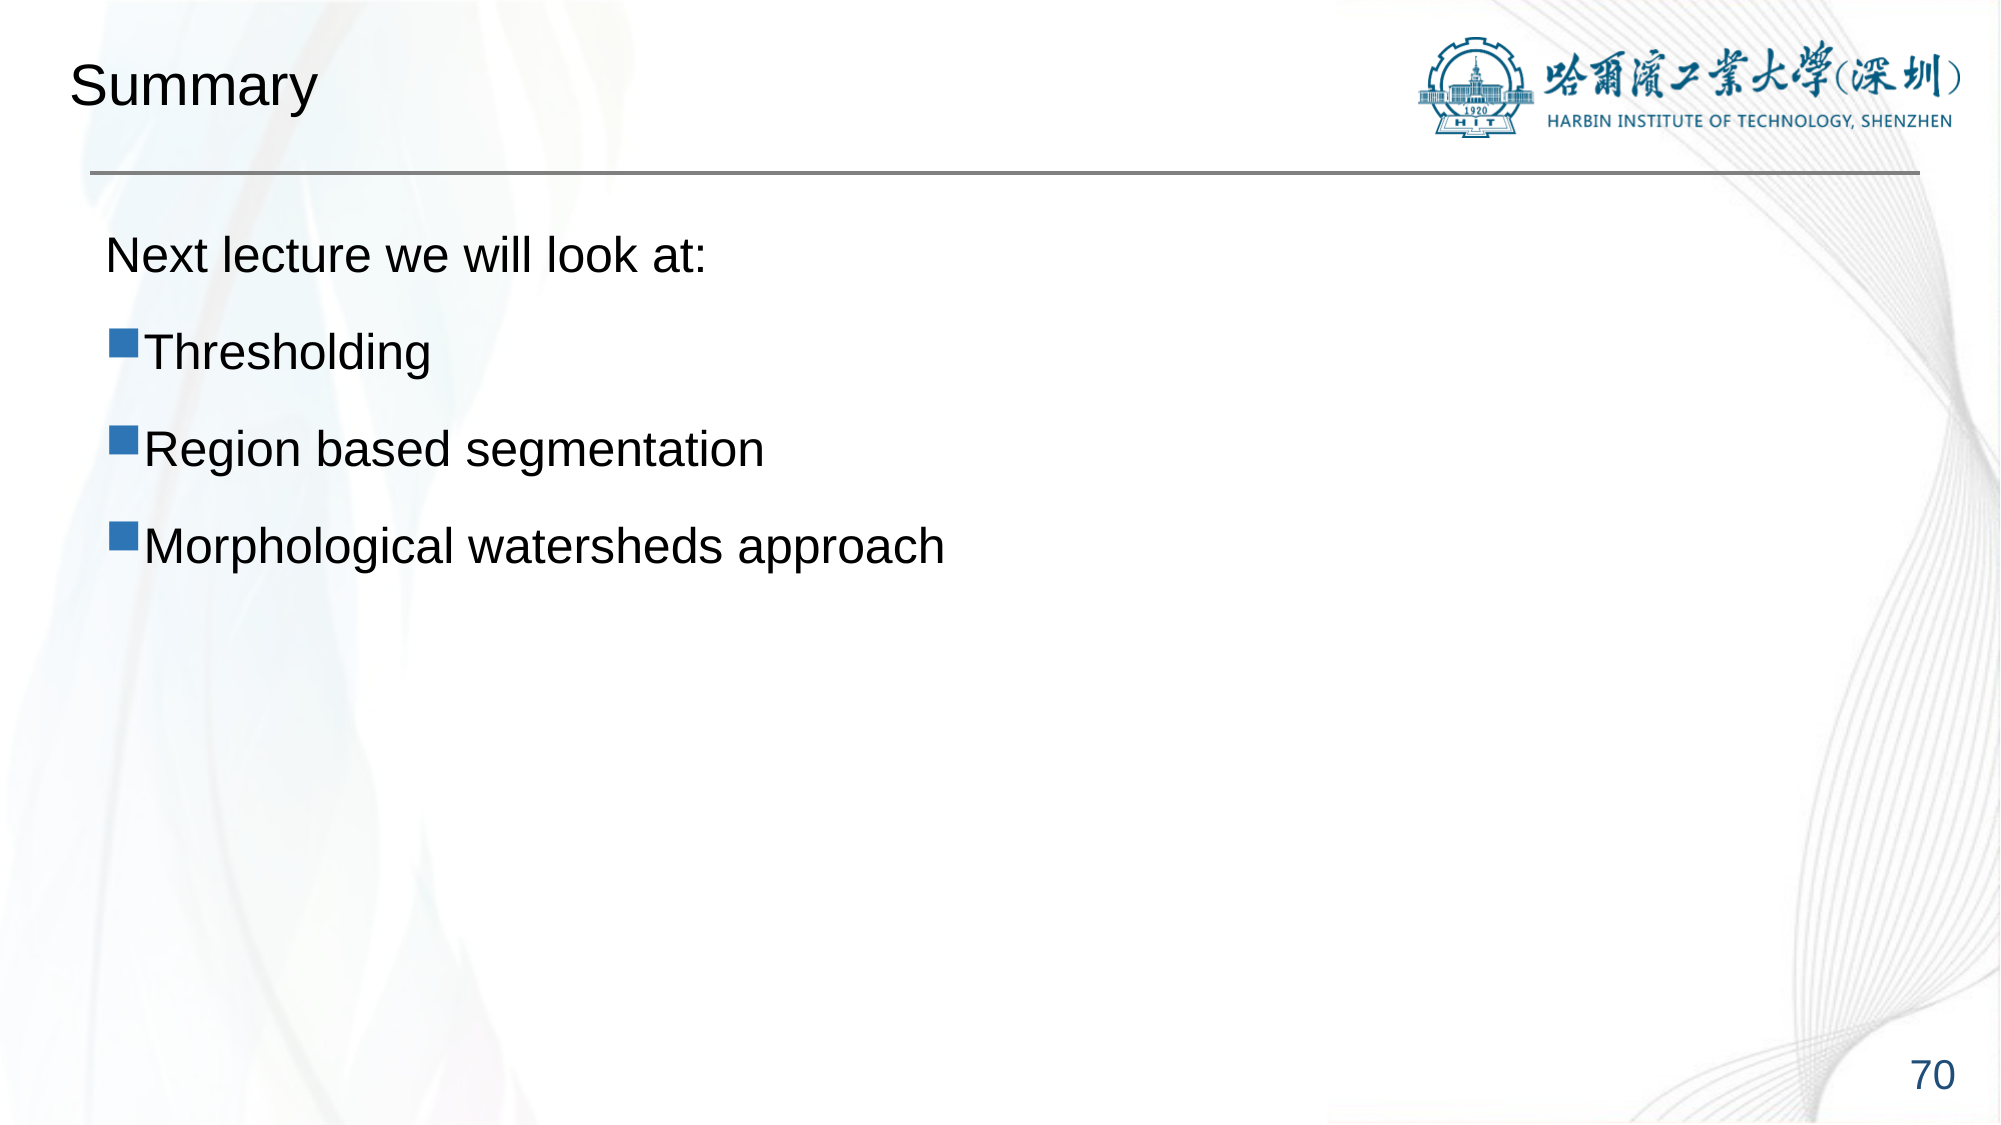

# Summary
Next lecture we will look at:
Thresholding
Region based segmentation
Morphological watersheds approach

70